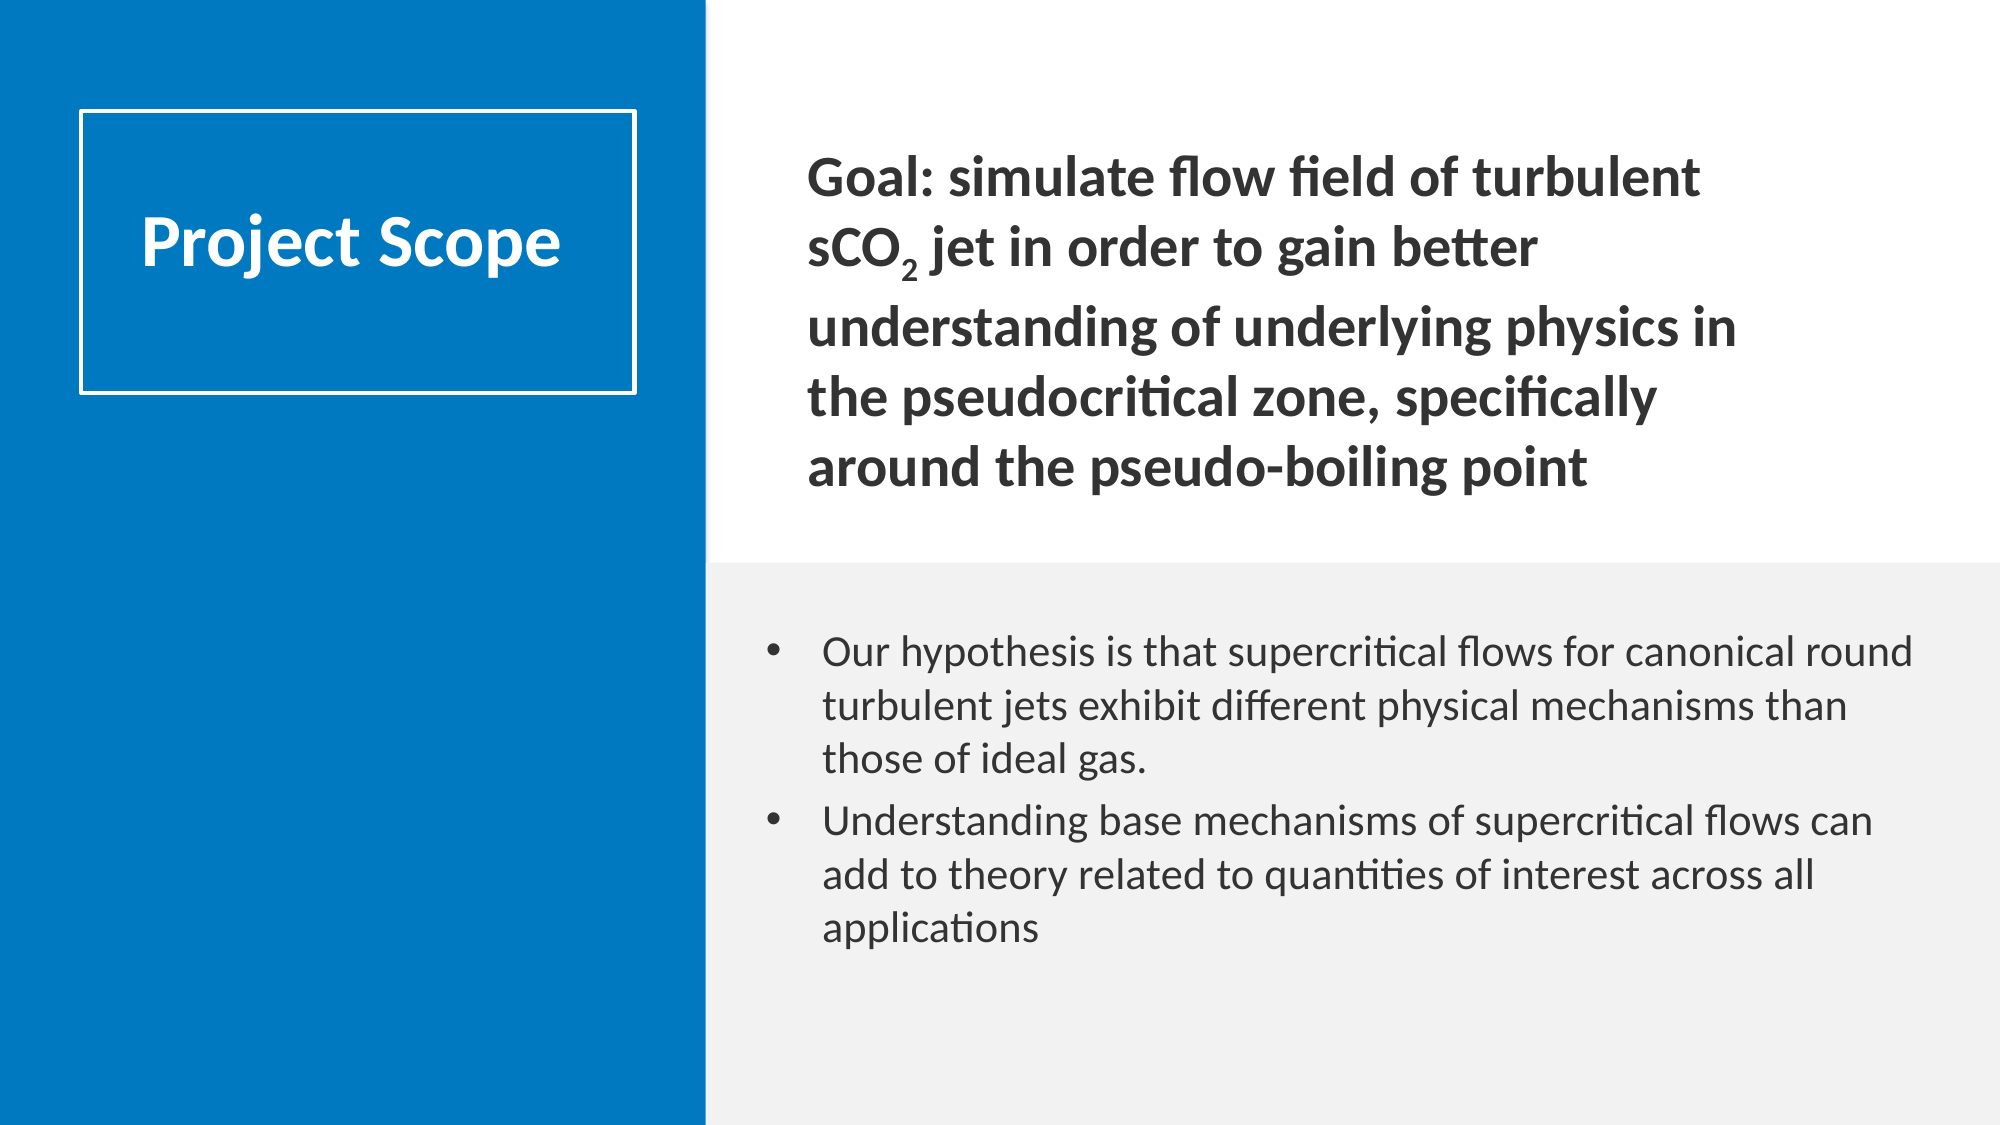

Project Scope
Goal: simulate flow field of turbulent sCO2 jet in order to gain better understanding of underlying physics in the pseudocritical zone, specifically around the pseudo-boiling point
Our hypothesis is that supercritical flows for canonical round turbulent jets exhibit different physical mechanisms than those of ideal gas.
Understanding base mechanisms of supercritical flows can add to theory related to quantities of interest across all applications